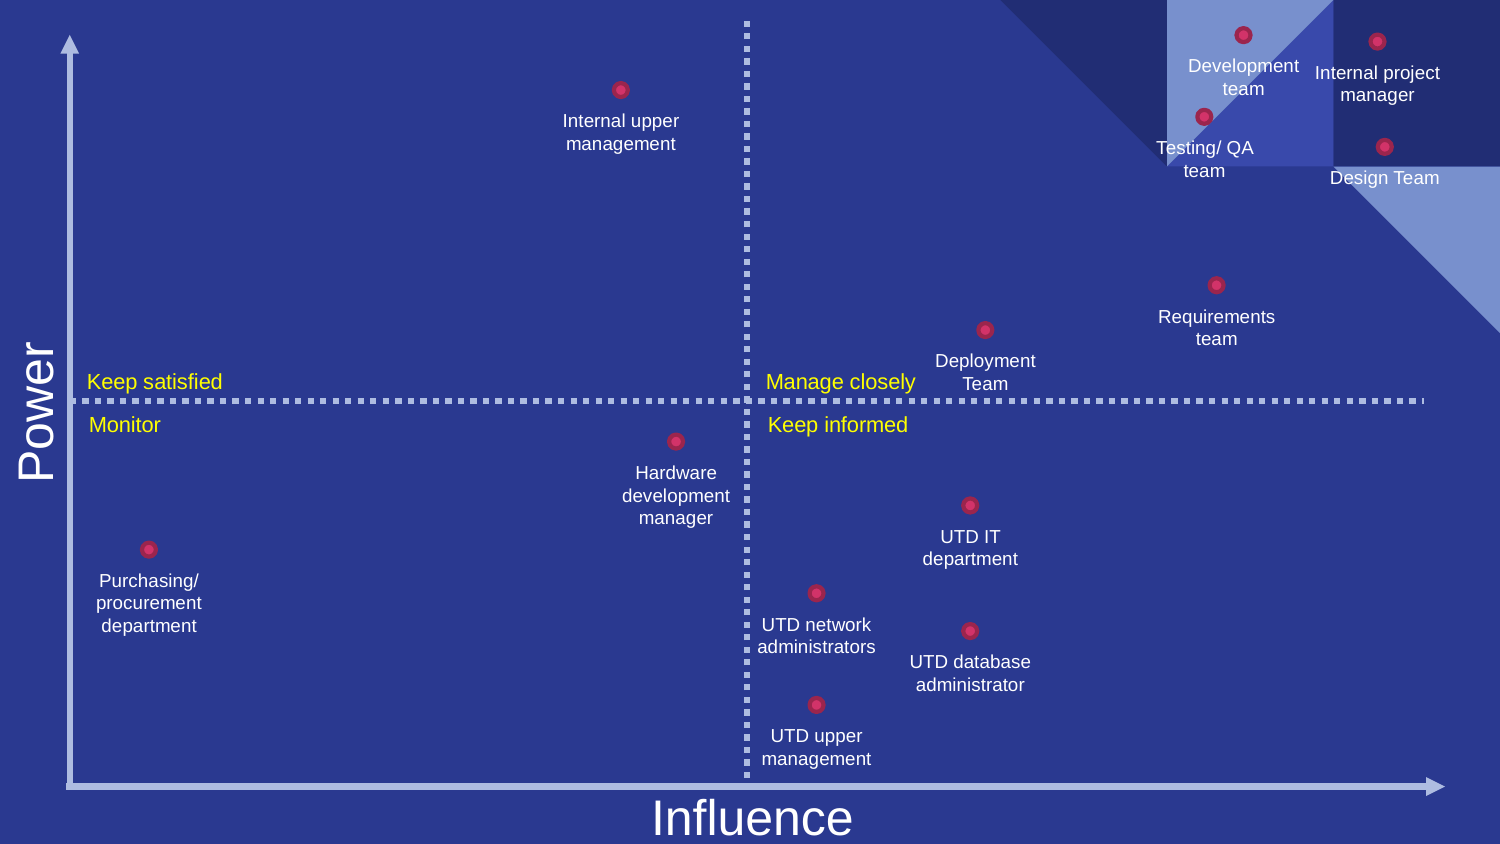

Development team
Internal project manager

Internal upper management

Testing/ QA team

Design Team

Requirements team

Deployment Team
Power
Keep satisfied
Manage closely
Monitor
Keep informed

Hardware development manager

UTD IT department

Purchasing/ procurement department

UTD network administrators

UTD database administrator

UTD upper management
Influence